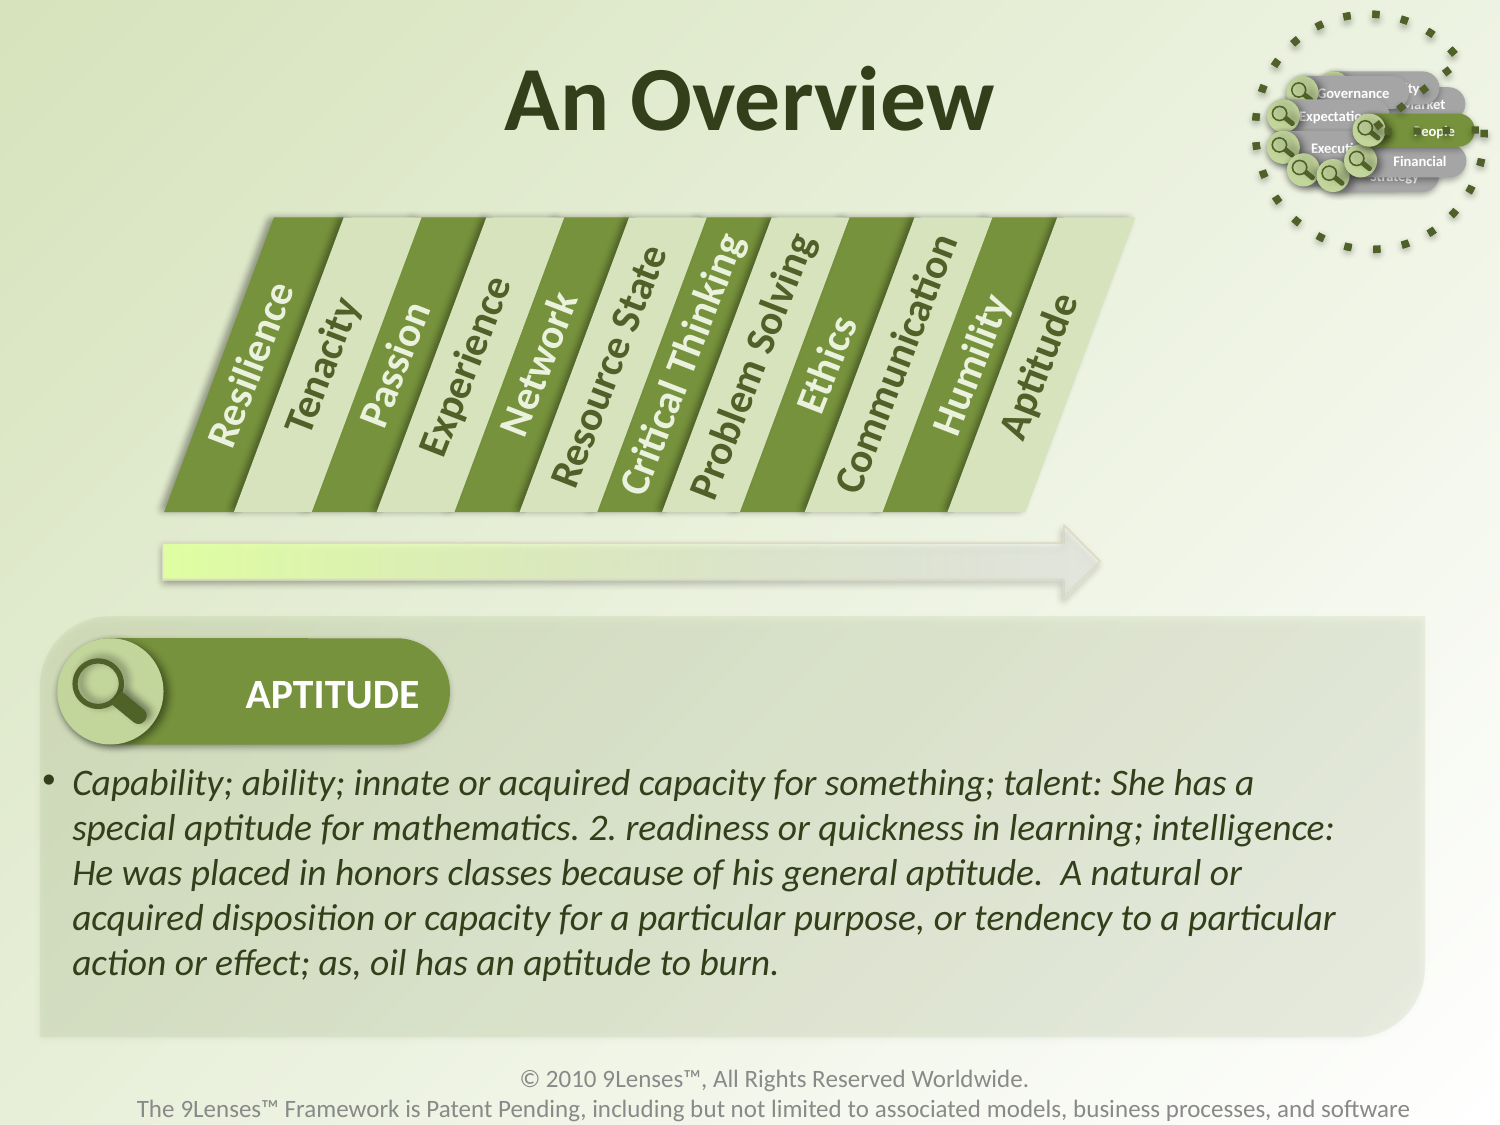

Entity

Governance

Market

Expectation

People

Execution

Financial

Operations

Strategy

# An Overview

Critical Thinking

Problem Solving

Humility

Resource State

Communication

Resilience

Tenacity

Passion

Experience

Network

Ethics

Aptitude

APTITUDE

Capability; ability; innate or acquired capacity for something; talent: She has a special aptitude for mathematics. 2. readiness or quickness in learning; intelligence: He was placed in honors classes because of his general aptitude.  A natural or acquired disposition or capacity for a particular purpose, or tendency to a particular action or effect; as, oil has an aptitude to burn.